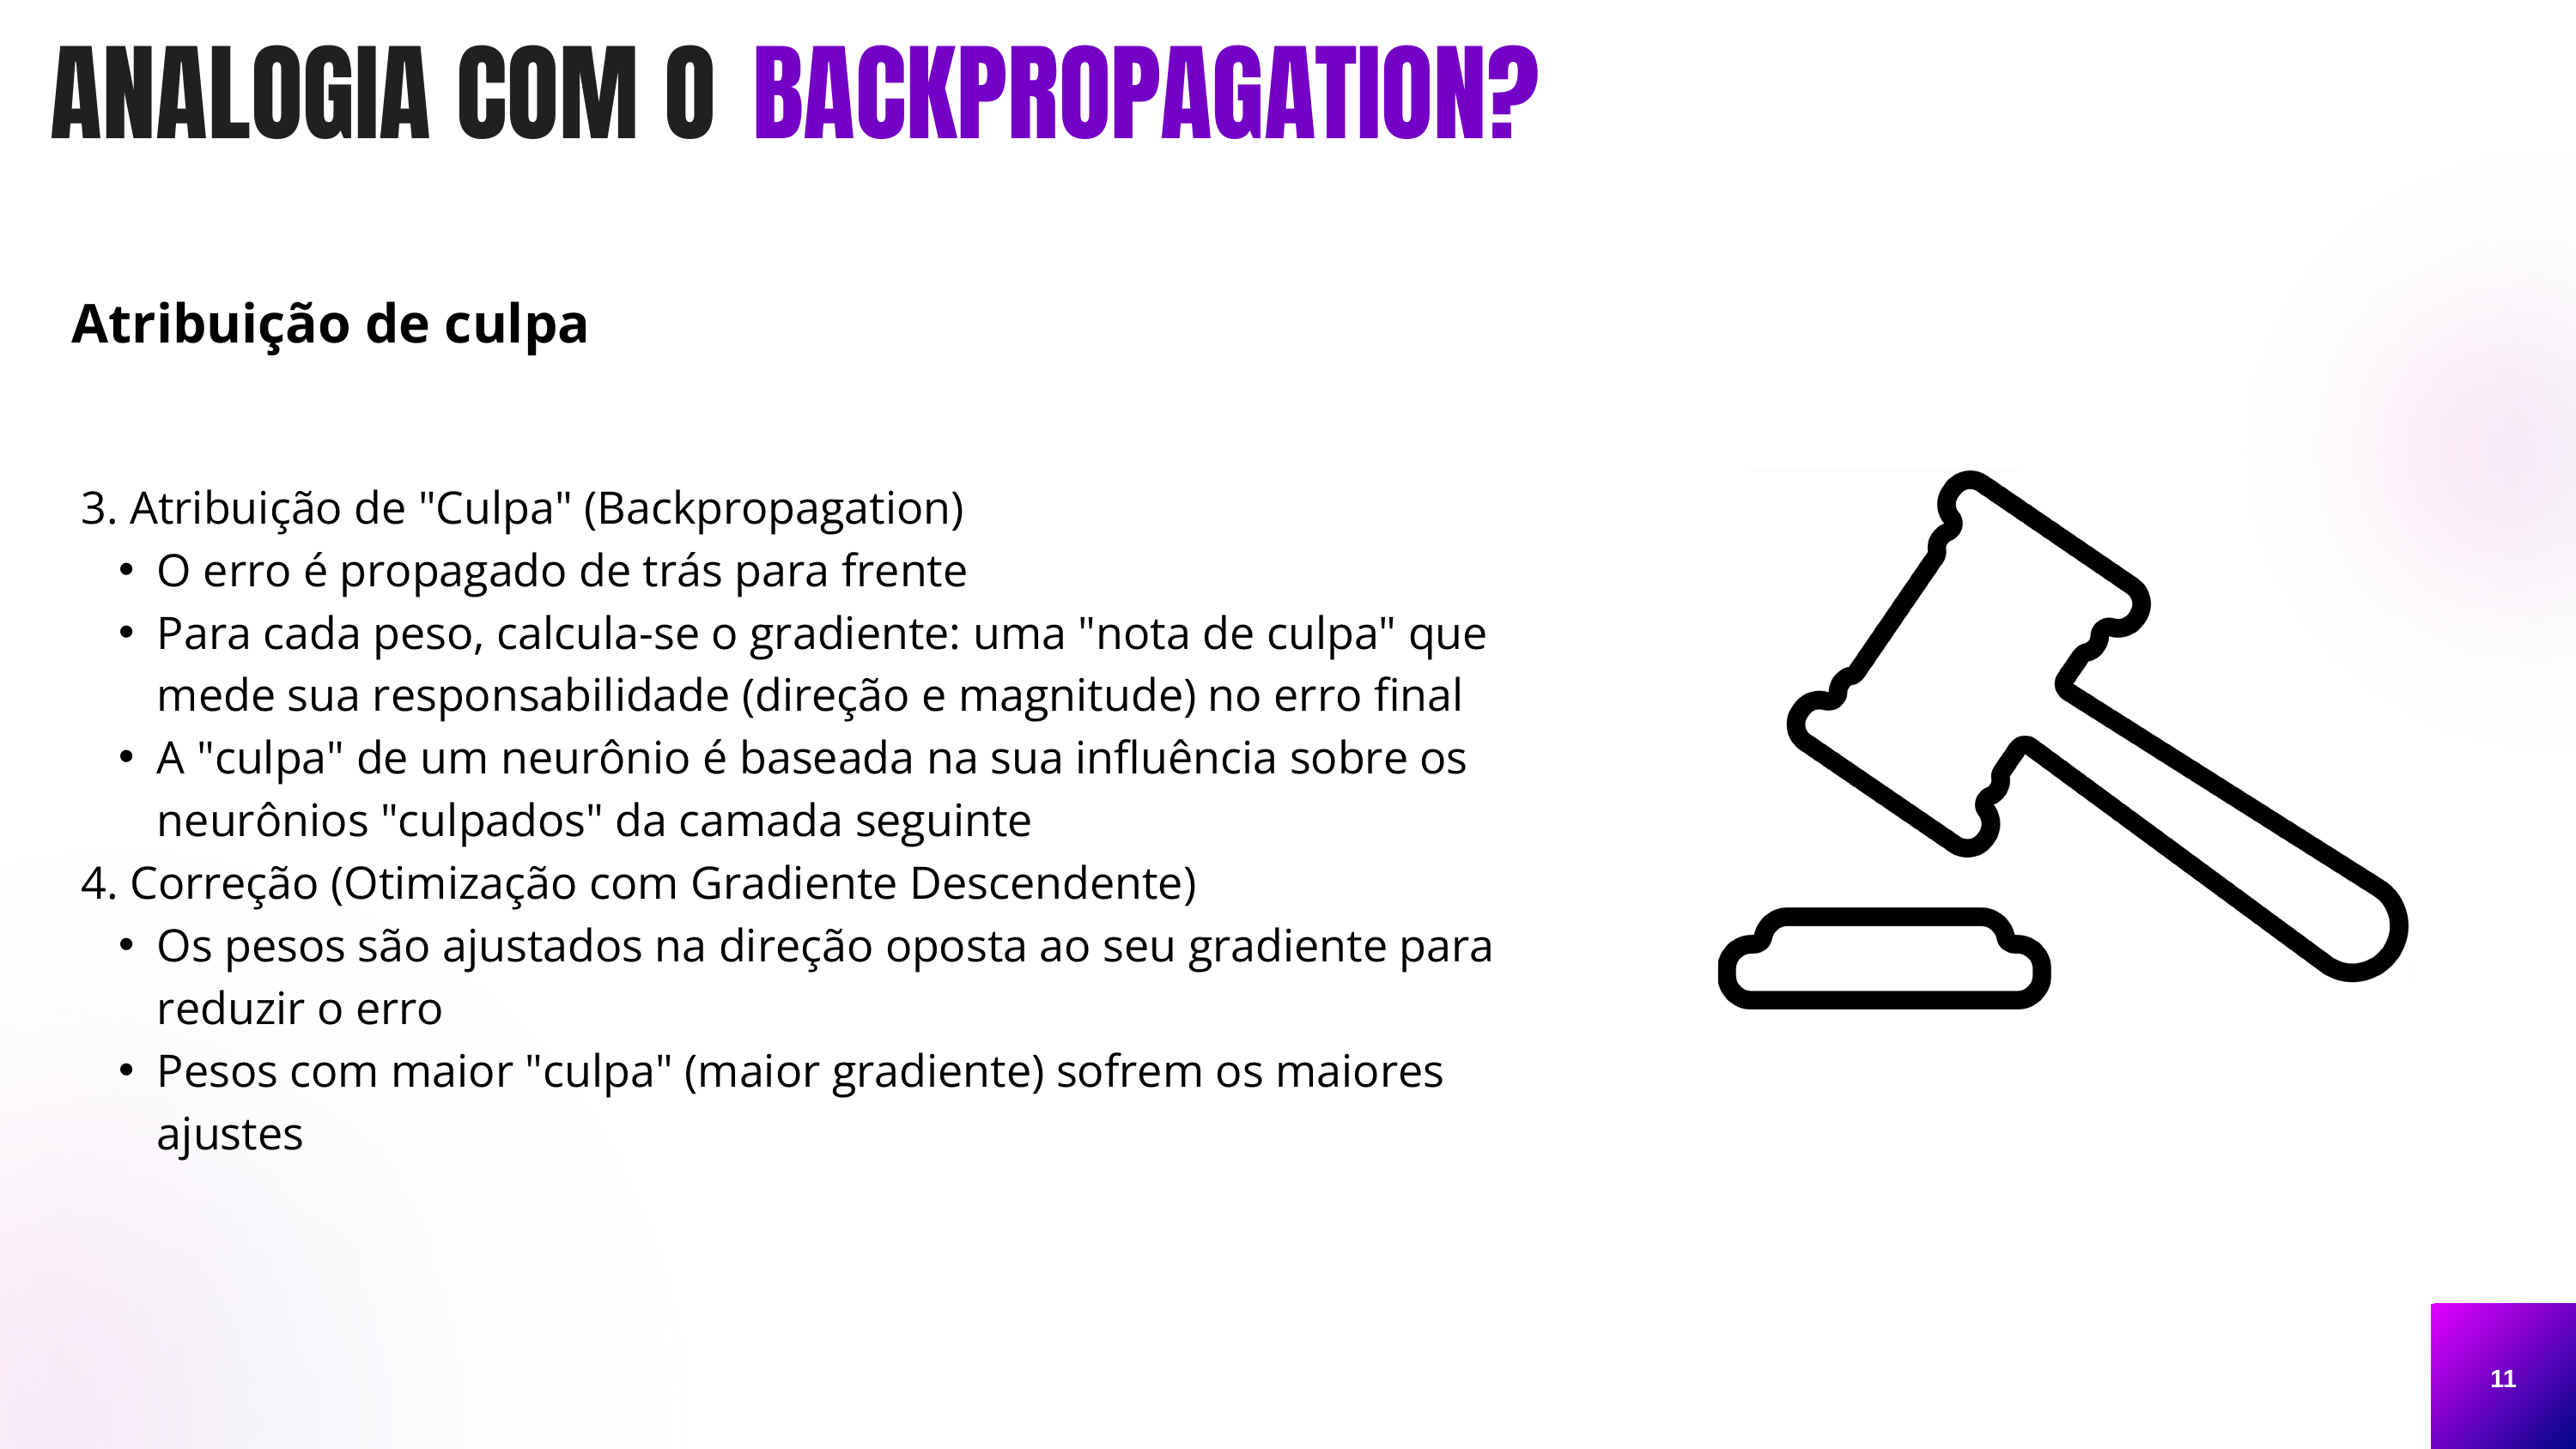

ANALOGIA COM O
BACKPROPAGATION?

Atribuição de culpa
3. Atribuição de "Culpa" (Backpropagation)
O erro é propagado de trás para frente
Para cada peso, calcula-se o gradiente: uma "nota de culpa" que mede sua responsabilidade (direção e magnitude) no erro final
A "culpa" de um neurônio é baseada na sua influência sobre os neurônios "culpados" da camada seguinte
4. Correção (Otimização com Gradiente Descendente)
Os pesos são ajustados na direção oposta ao seu gradiente para reduzir o erro
Pesos com maior "culpa" (maior gradiente) sofrem os maiores ajustes

11